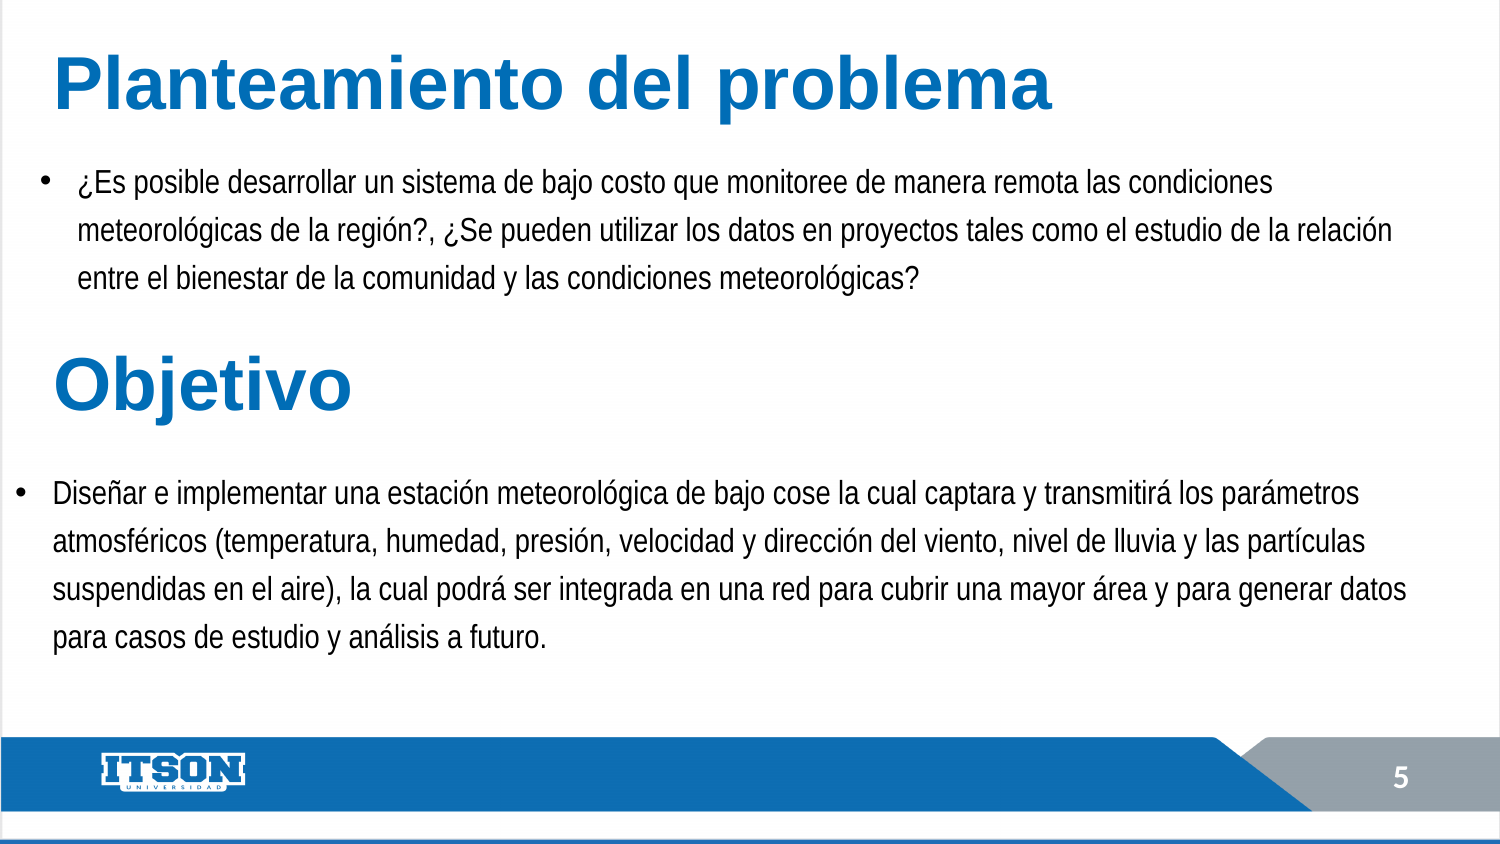

# Planteamiento del problema
¿Es posible desarrollar un sistema de bajo costo que monitoree de manera remota las condiciones meteorológicas de la región?, ¿Se pueden utilizar los datos en proyectos tales como el estudio de la relación entre el bienestar de la comunidad y las condiciones meteorológicas?

Objetivo
Diseñar e implementar una estación meteorológica de bajo cose la cual captara y transmitirá los parámetros atmosféricos (temperatura, humedad, presión, velocidad y dirección del viento, nivel de lluvia y las partículas suspendidas en el aire), la cual podrá ser integrada en una red para cubrir una mayor área y para generar datos para casos de estudio y análisis a futuro.
5